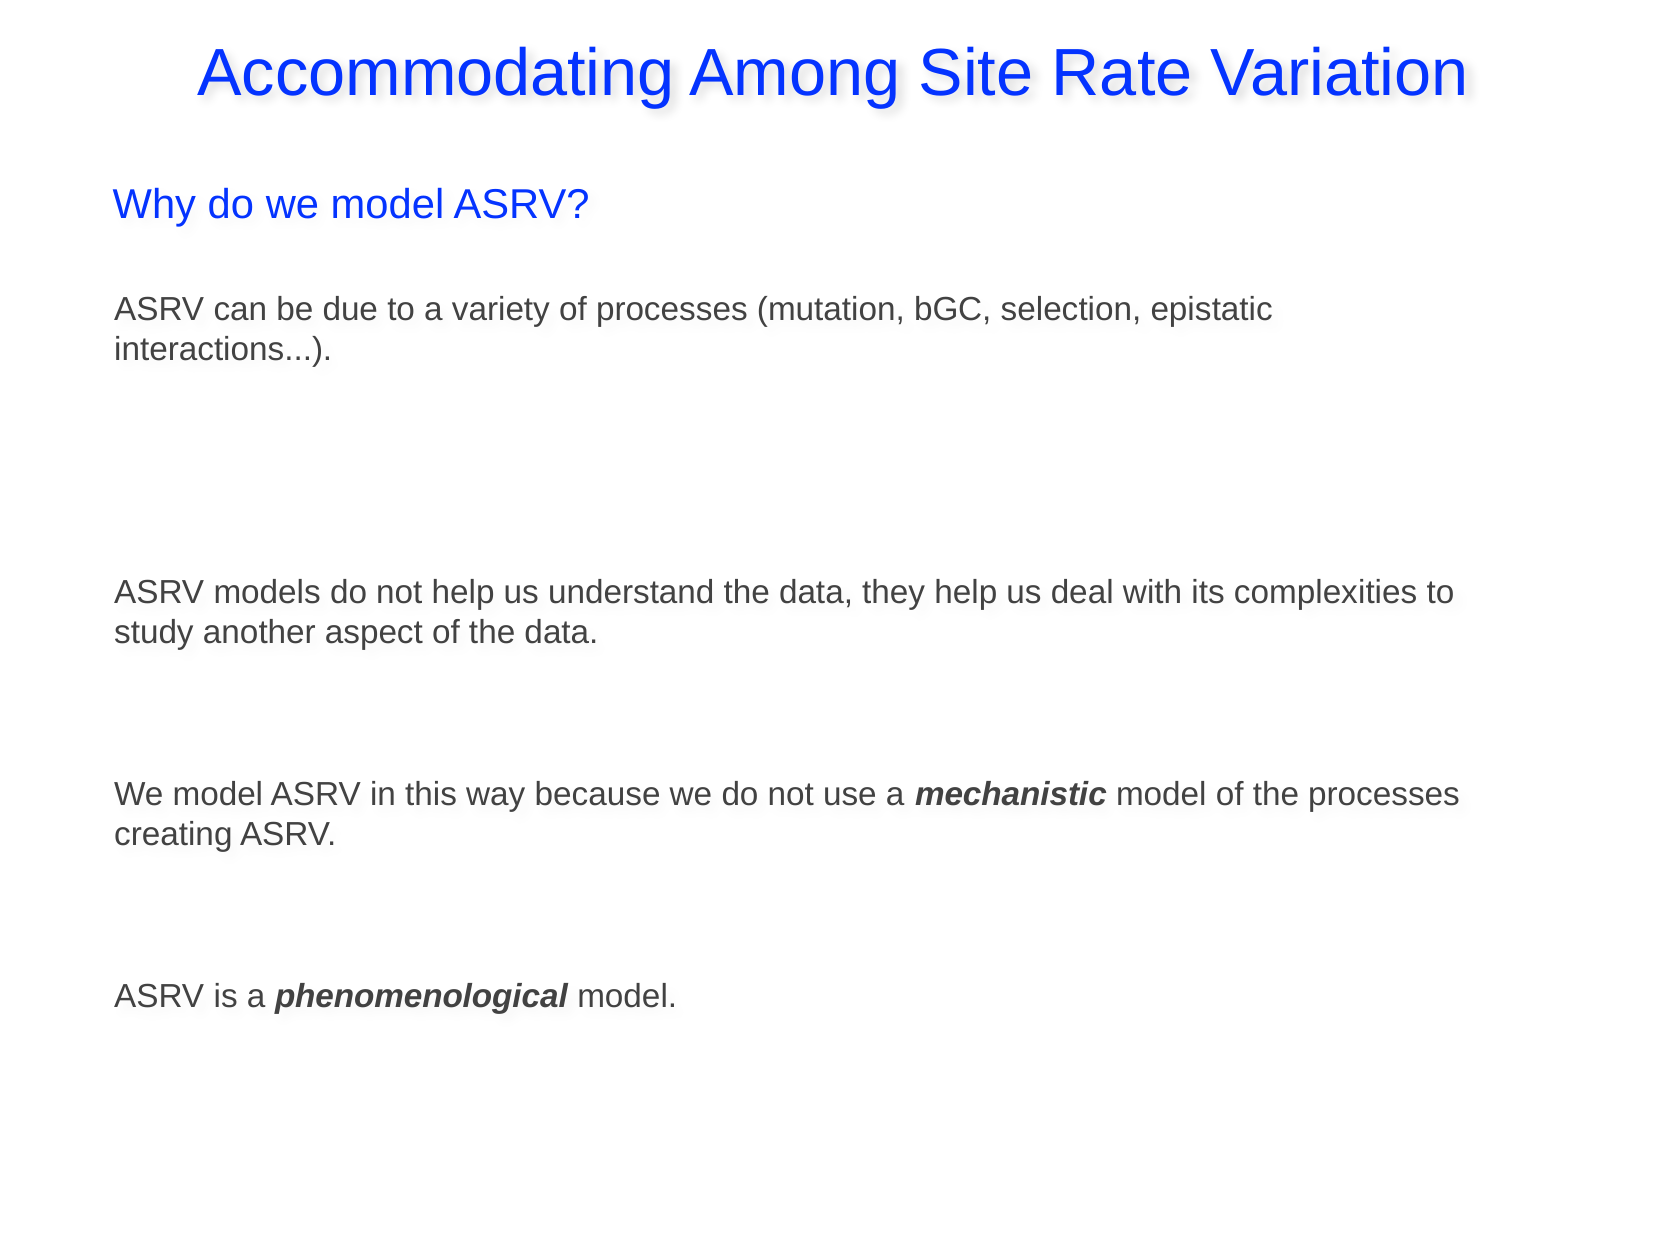

Accommodating Among Site Rate Variation
Why do we model ASRV?
ASRV can be due to a variety of processes (mutation, bGC, selection, epistatic interactions...).

ASRV models do not help us understand the data, they help us deal with its complexities to study another aspect of the data.

We model ASRV in this way because we do not use a mechanistic model of the processes creating ASRV.

ASRV is a phenomenological model.